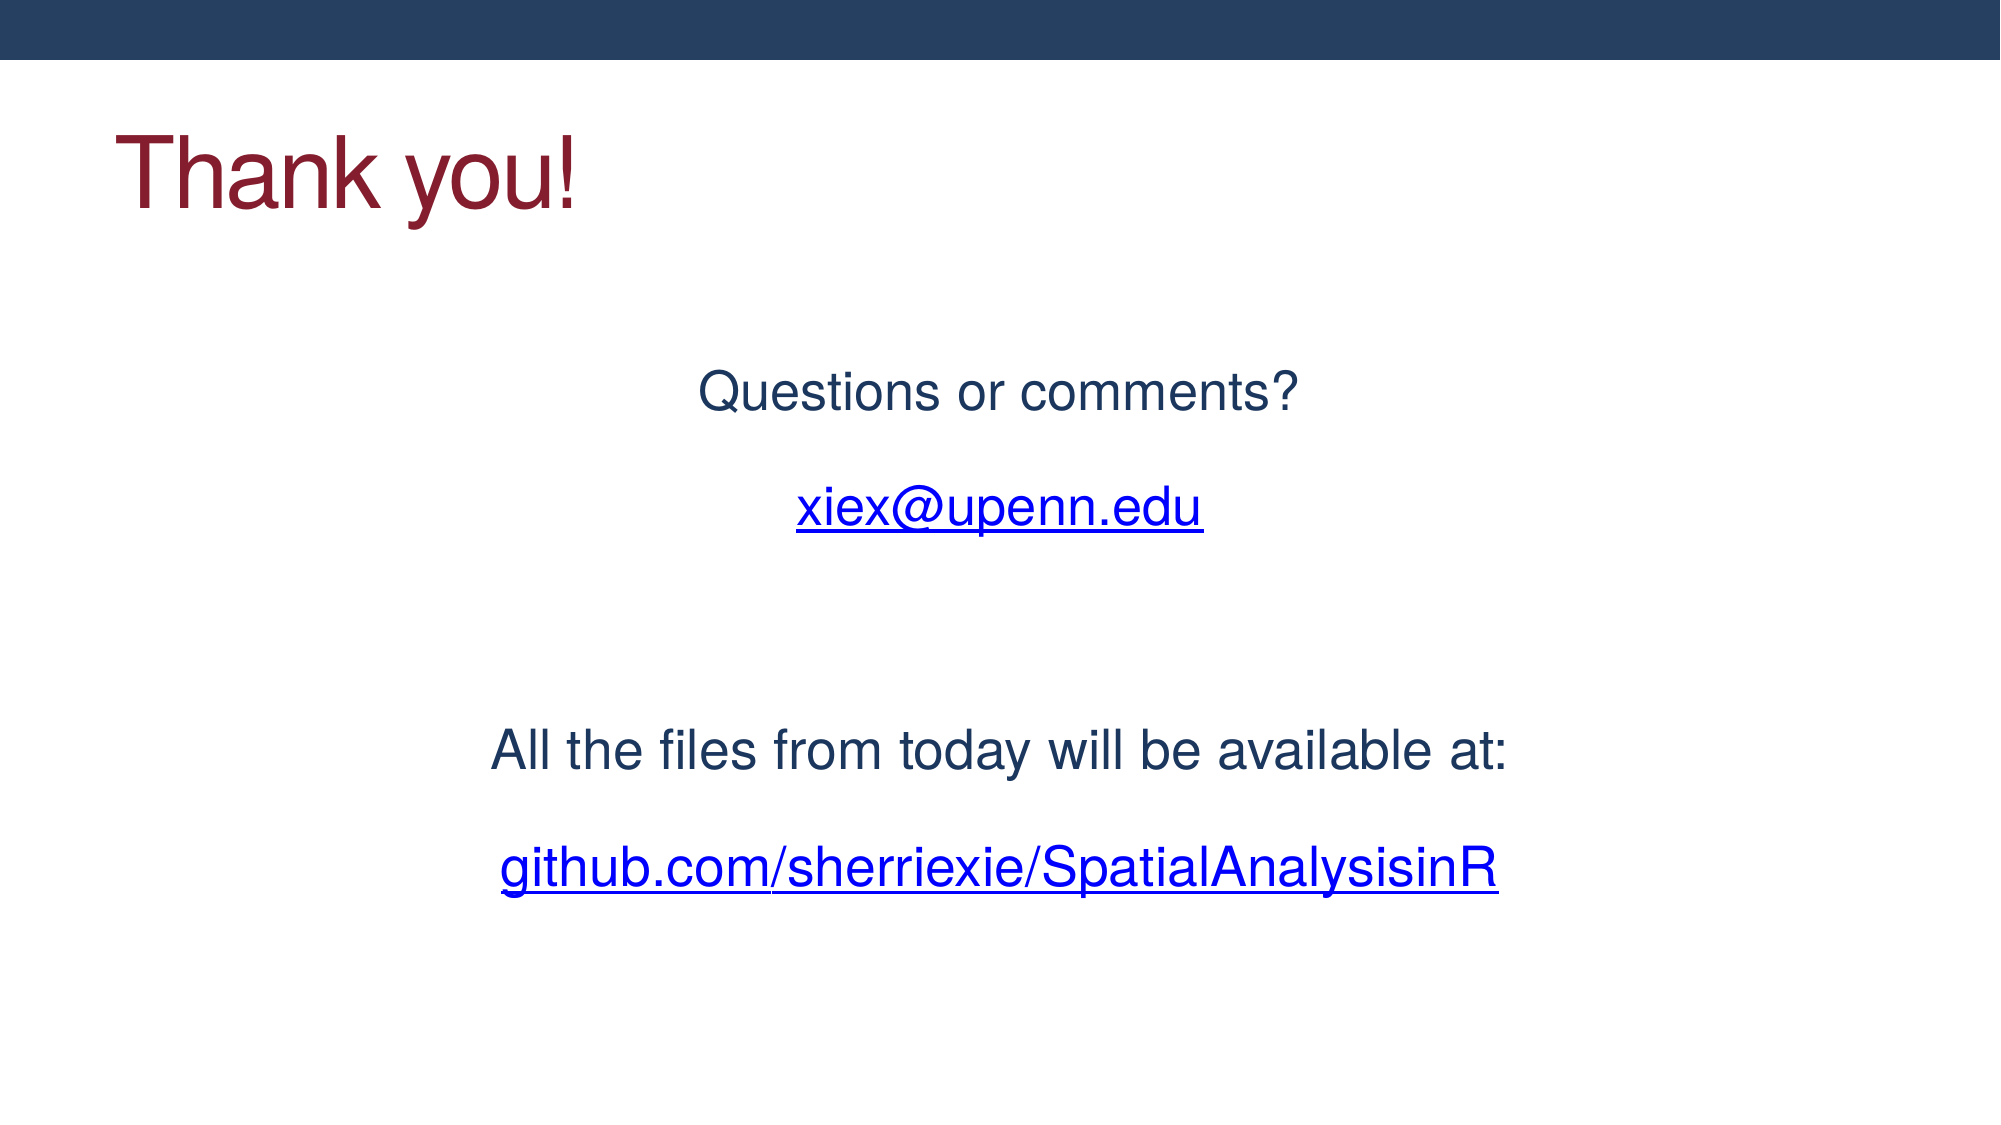

# Thank you!
Questions or comments?
xiex@upenn.edu

All the files from today will be available at:
github.com/sherriexie/SpatialAnalysisinR